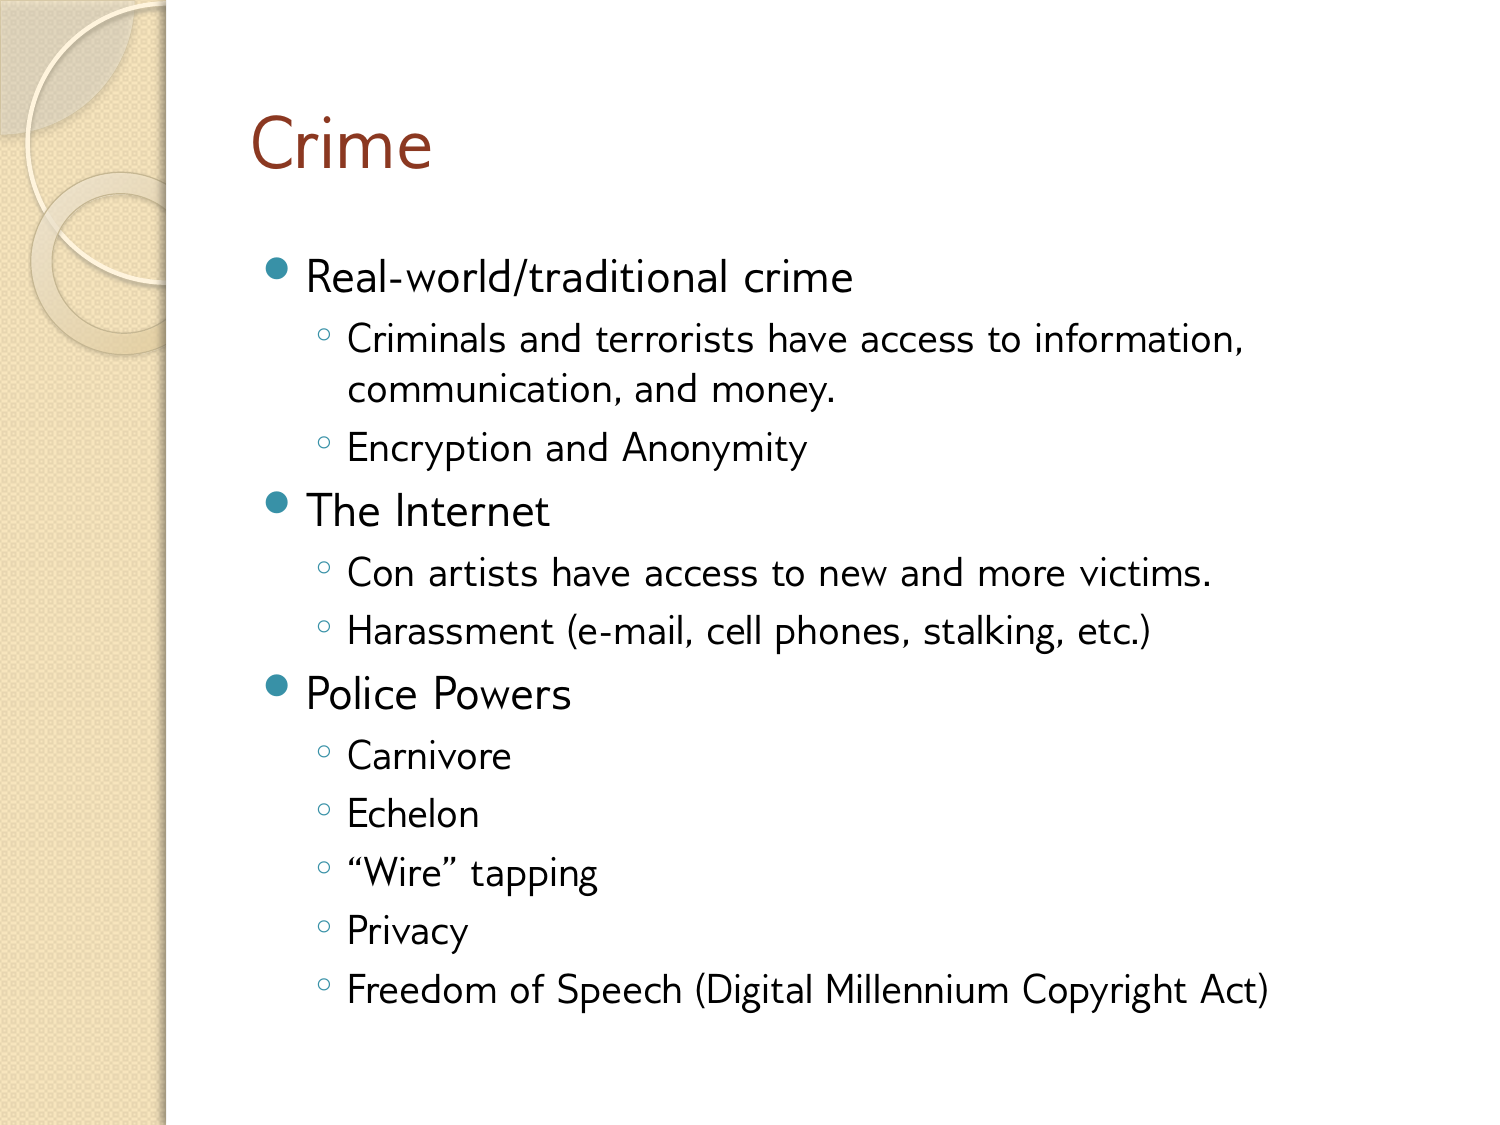

# Crime
Real-world/traditional crime
Criminals and terrorists have access to information, communication, and money.
Encryption and Anonymity
The Internet
Con artists have access to new and more victims.
Harassment (e-mail, cell phones, stalking, etc.)
Police Powers
Carnivore
Echelon
“Wire” tapping
Privacy
Freedom of Speech (Digital Millennium Copyright Act)